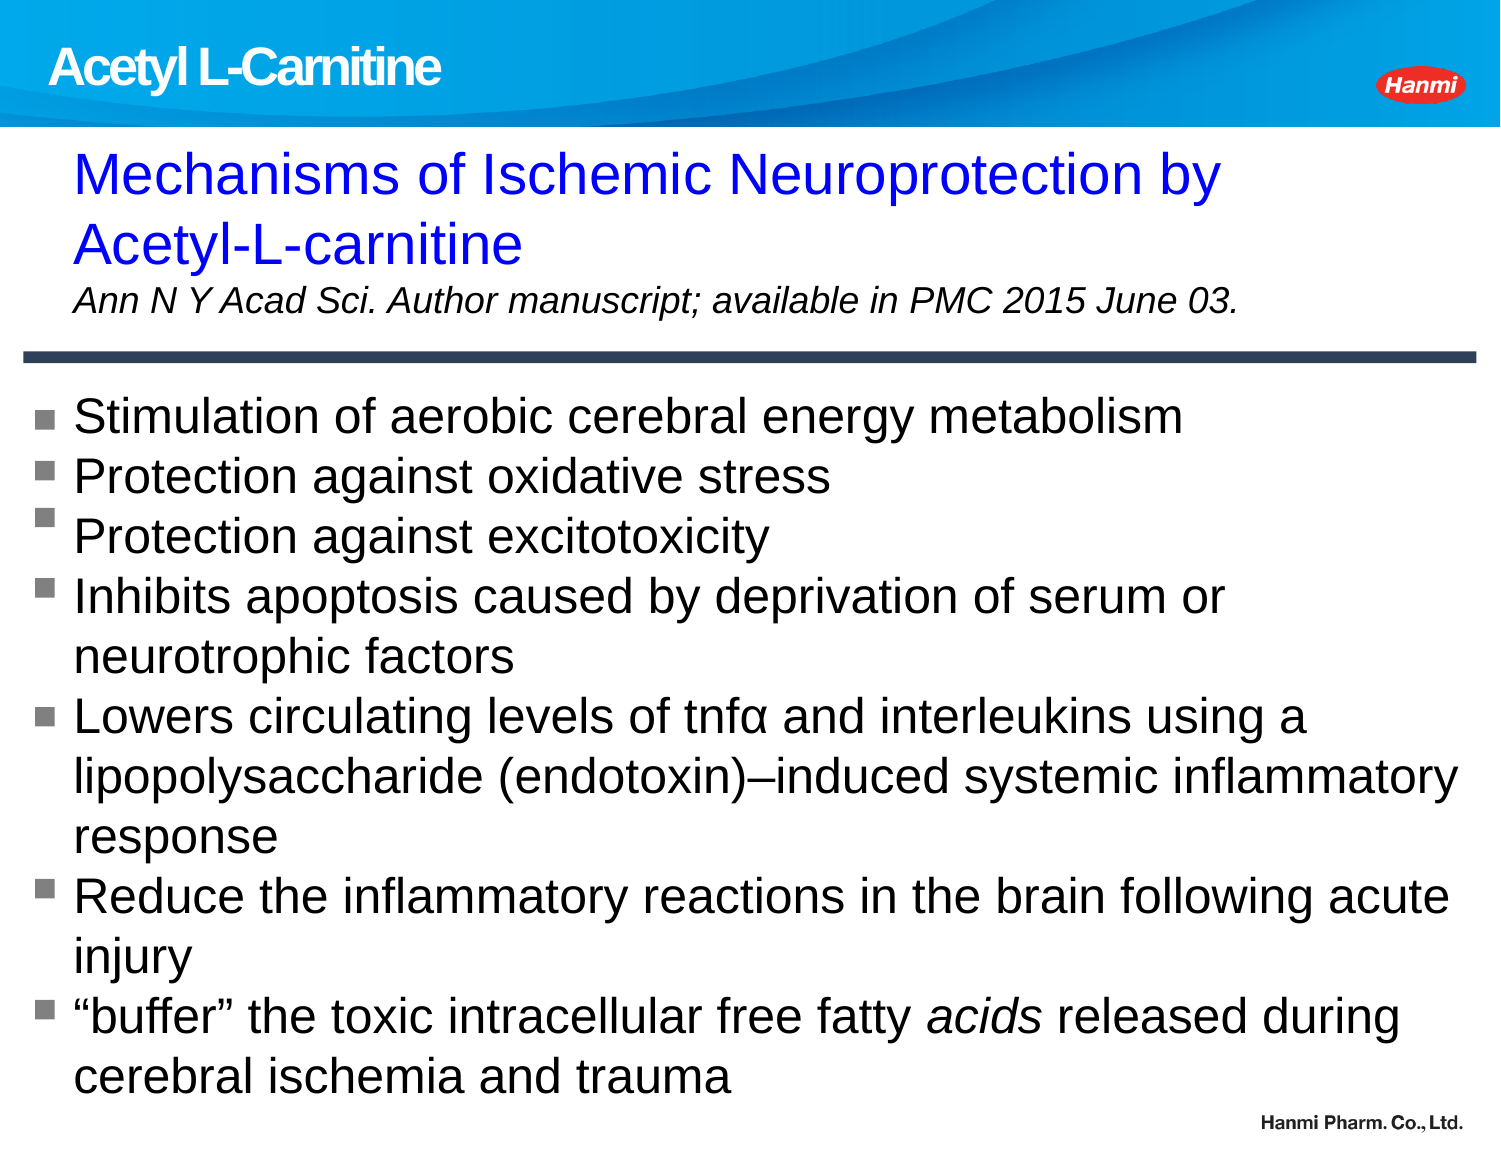

# Acetyl L-Carnitine
Mechanisms of Ischemic Neuroprotection by Acetyl-L-carnitine
Ann N Y Acad Sci. Author manuscript; available in PMC 2015 June 03.

Stimulation of aerobic cerebral energy metabolism
Protection against oxidative stress
Protection against excitotoxicity
Inhibits apoptosis caused by deprivation of serum or neurotrophic factors
Lowers circulating levels of tnfα and interleukins using a lipopolysaccharide (endotoxin)–induced systemic inflammatory response
Reduce the inflammatory reactions in the brain following acute injury
“buffer” the toxic intracellular free fatty acids released during cerebral ischemia and trauma